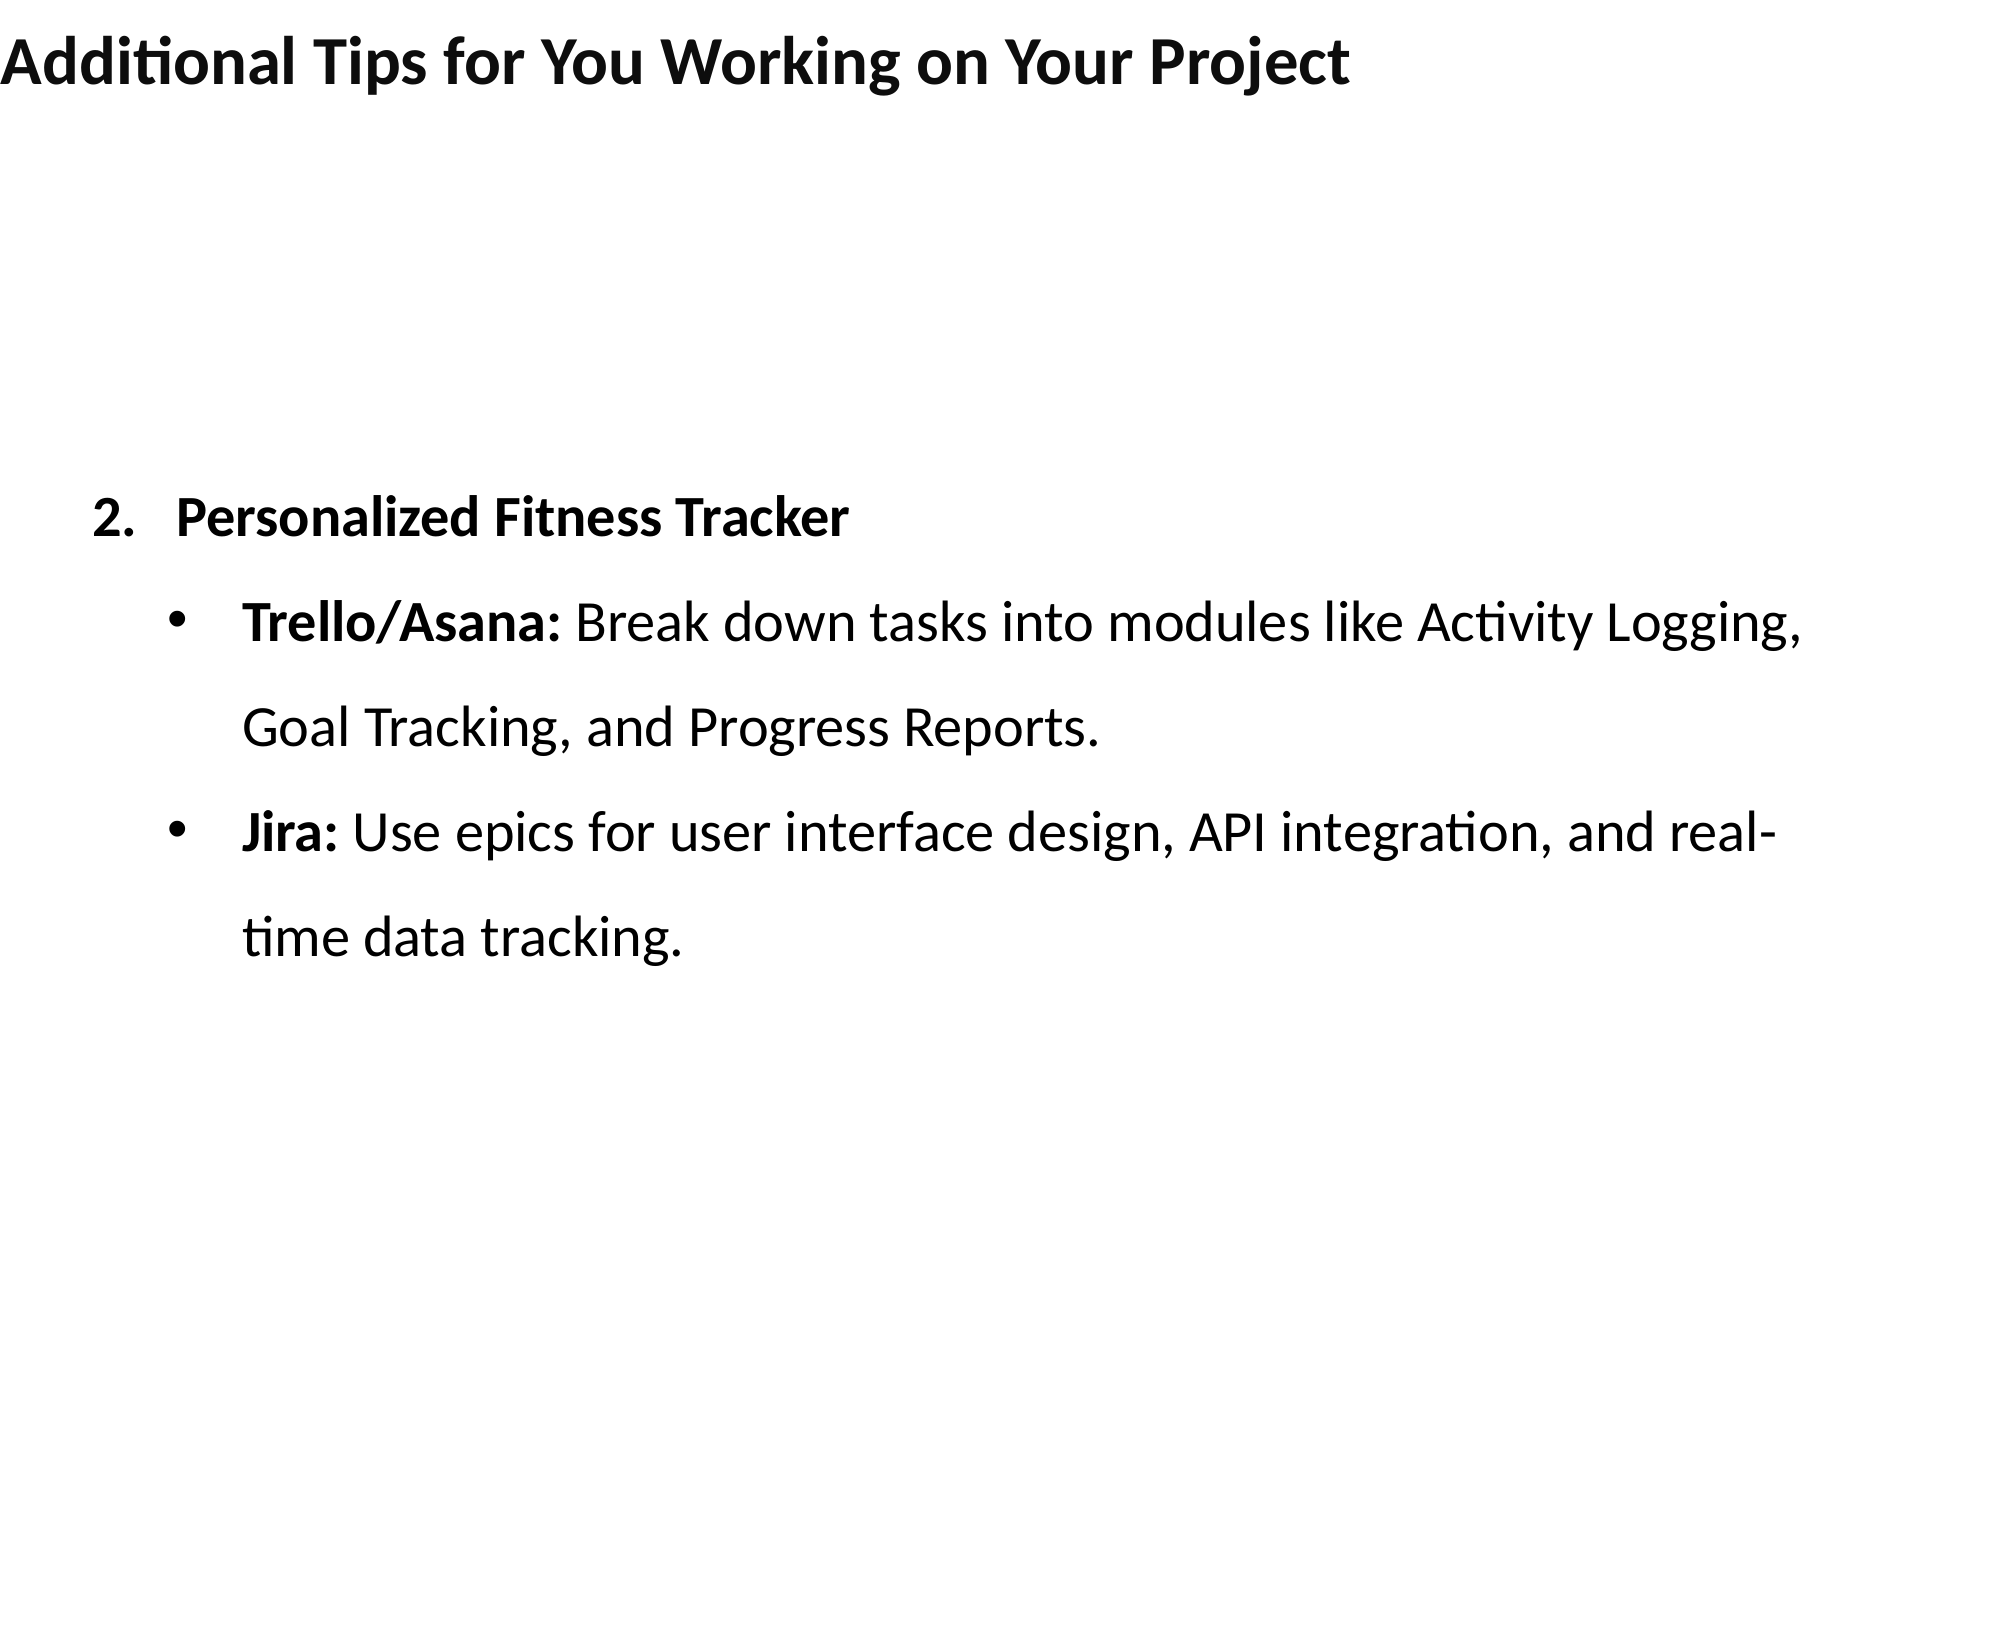

# Additional Tips for You Working on Your Project
Personalized Fitness Tracker
Trello/Asana: Break down tasks into modules like Activity Logging, Goal Tracking, and Progress Reports.
Jira: Use epics for user interface design, API integration, and real-time data tracking.